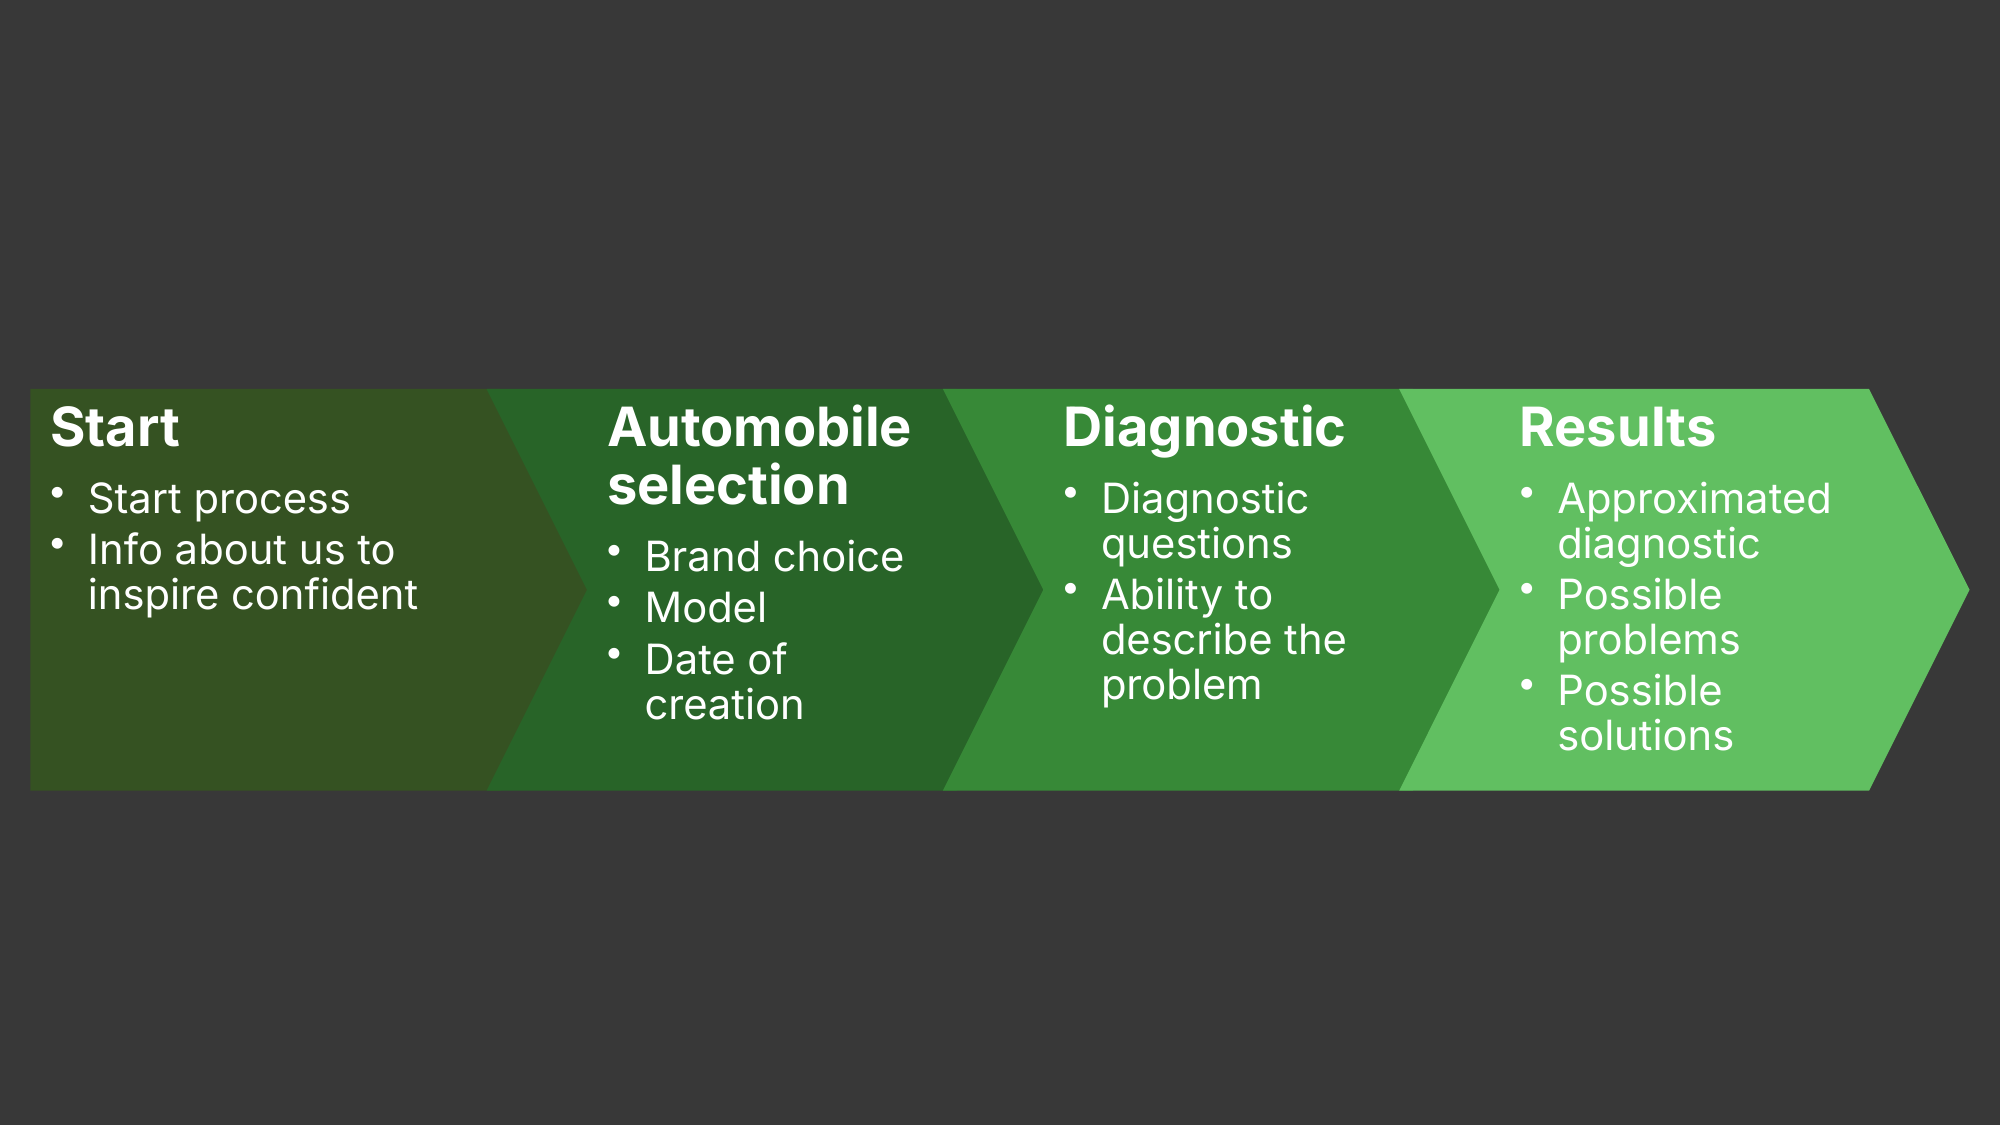

Start
Start process
Info about us to inspire confident
Automobile selection
Brand choice
Model
Date of creation
Diagnostic
Diagnostic questions
Ability to describe the problem
Results
Approximated  diagnostic
Possible problems
Possible solutions